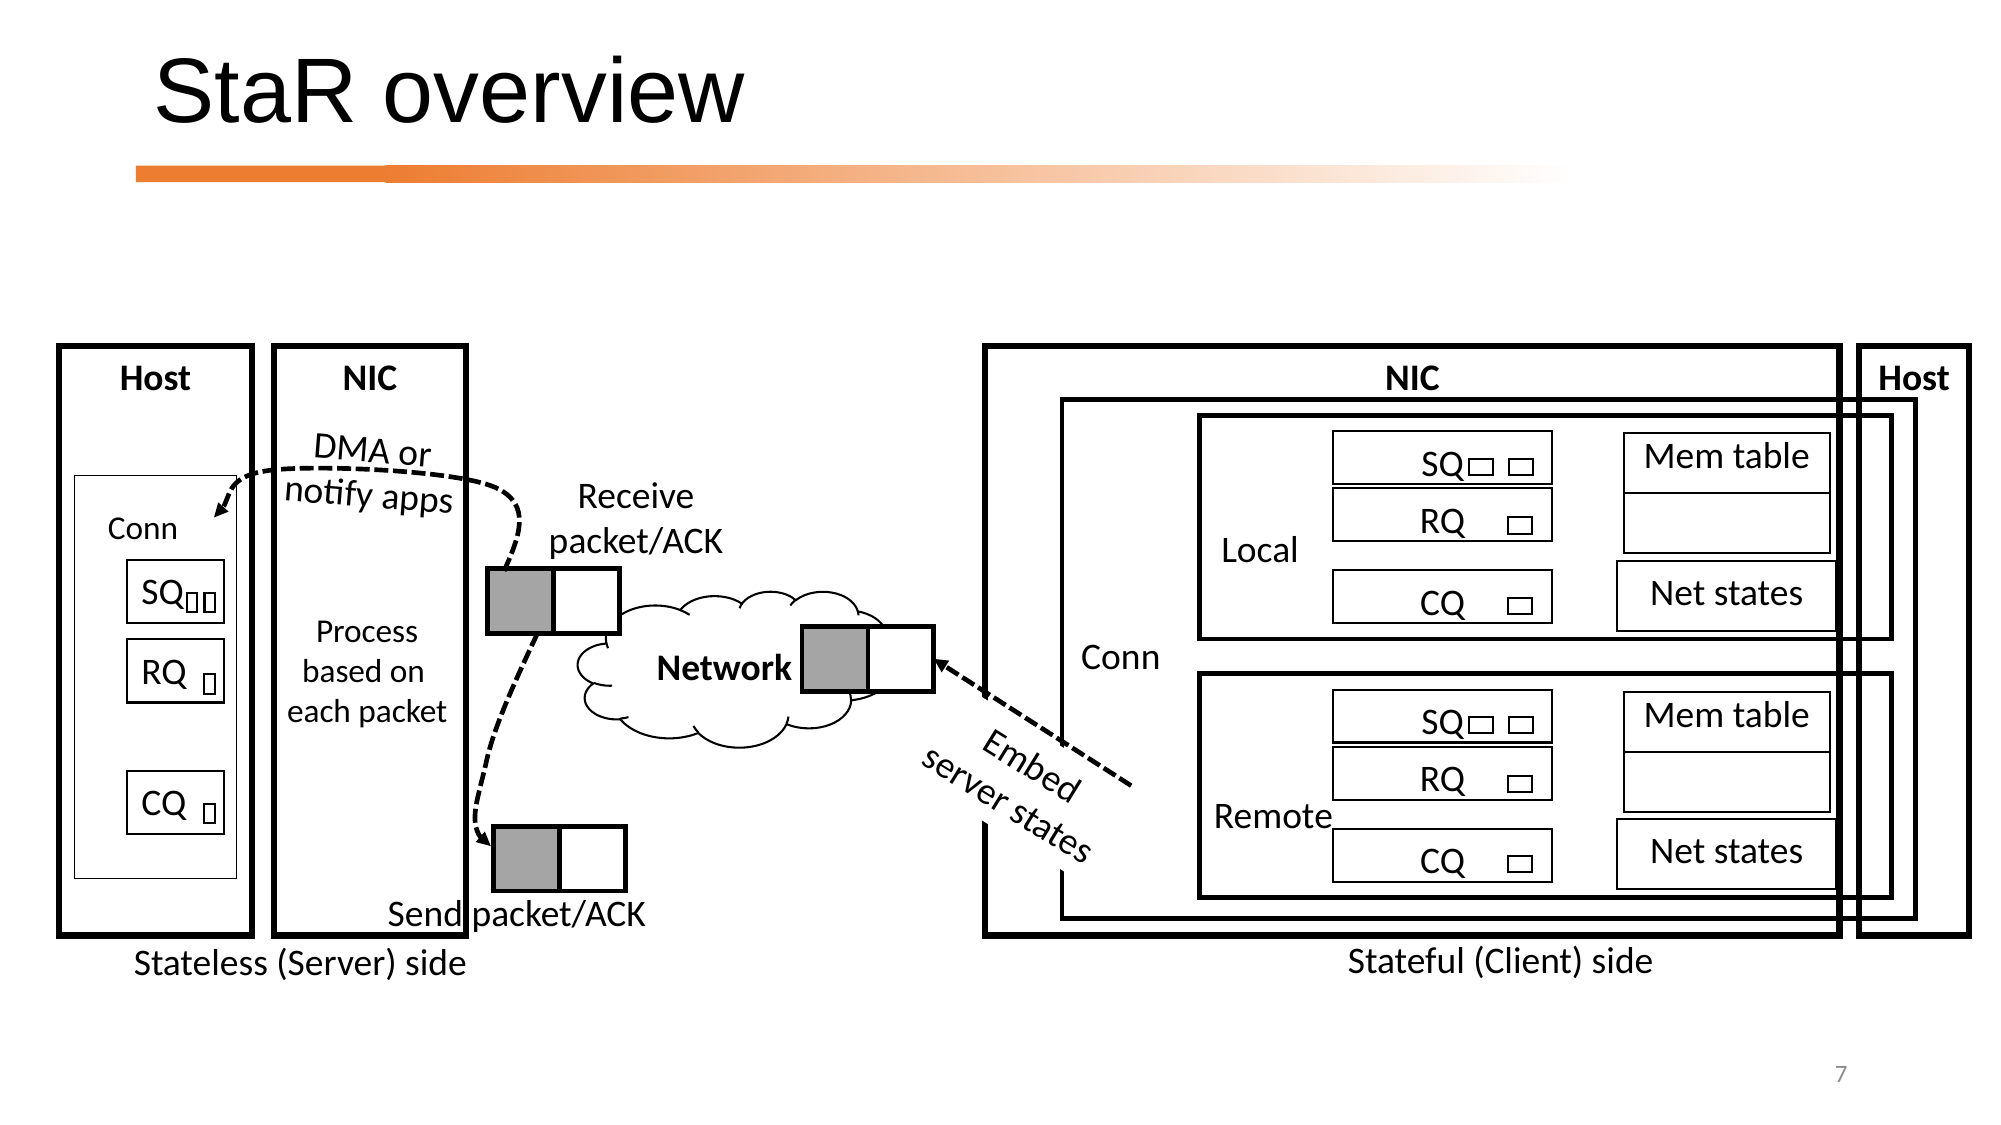

# StaR overview
Host
NIC
Stateless (Server) side
NIC
Host
Stateful (Client) side

Conn

SQ

RQ

CQ

Local
Net states
DMA or notify apps
Receive packet/ACK

| Mem table |
| --- |
|  |

Conn
SQ

RQ

CQ

Network
Process based on  each packet

Embed server states

Send packet/ACK

SQ

RQ

CQ

Remote
Net states
| Mem table |
| --- |
|  |
7